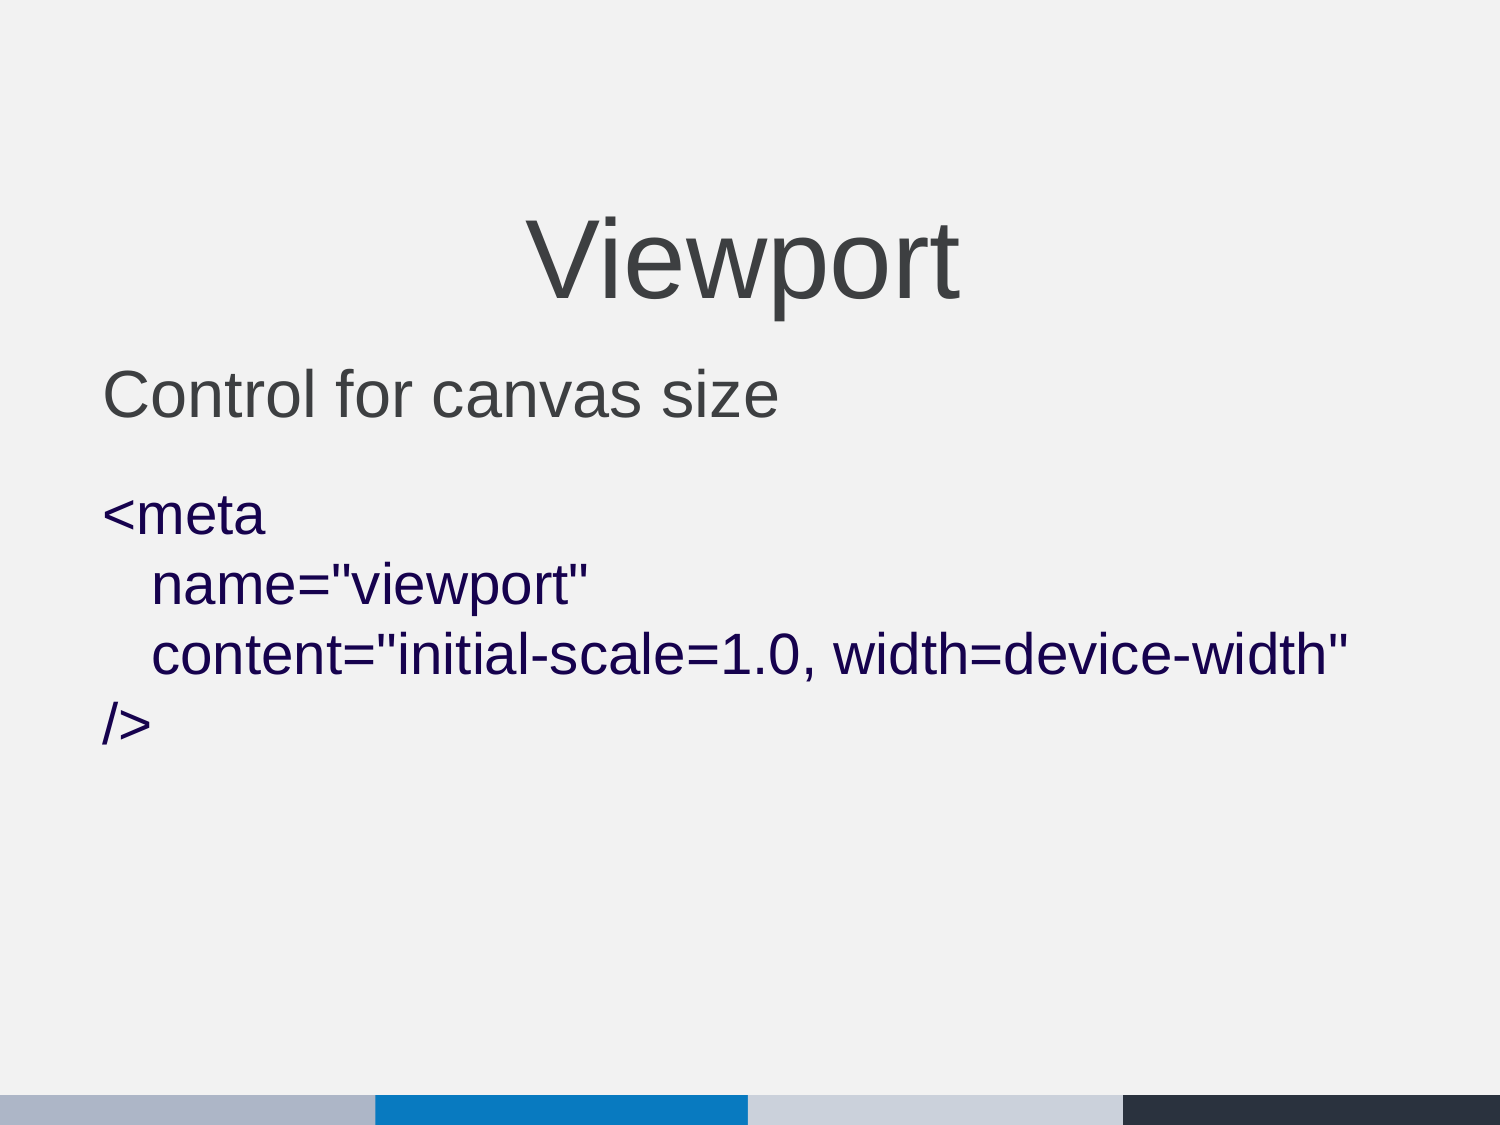

Viewport
Control for canvas size

<meta
   name="viewport"
   content="initial-scale=1.0, width=device-width"
/>